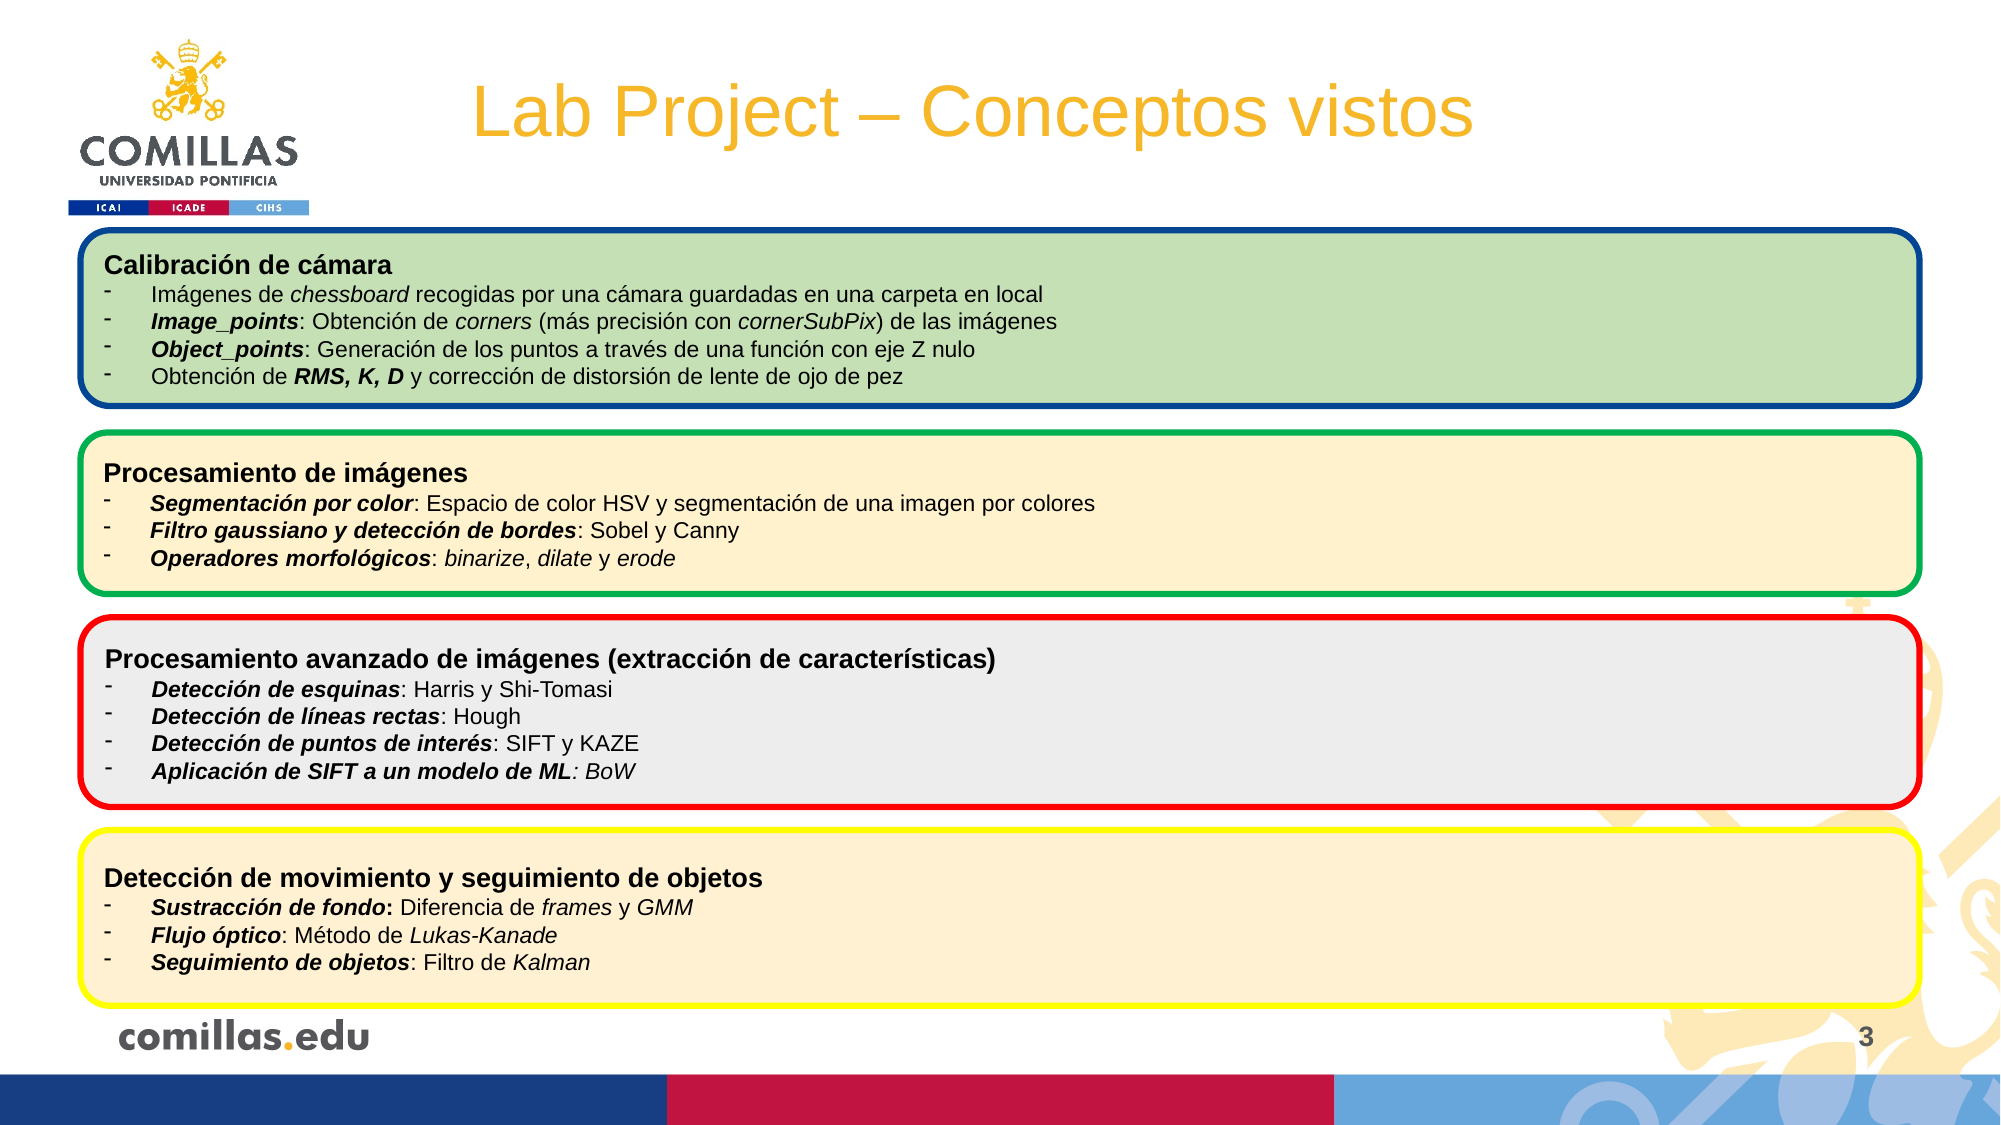

# Lab Project – Conceptos vistos
Calibración de cámara
Imágenes de chessboard recogidas por una cámara guardadas en una carpeta en local
Image_points: Obtención de corners (más precisión con cornerSubPix) de las imágenes
Object_points: Generación de los puntos a través de una función con eje Z nulo
Obtención de RMS, K, D y corrección de distorsión de lente de ojo de pez
Procesamiento de imágenes
Segmentación por color: Espacio de color HSV y segmentación de una imagen por colores
Filtro gaussiano y detección de bordes: Sobel y Canny
Operadores morfológicos: binarize, dilate y erode
Procesamiento avanzado de imágenes (extracción de características)
Detección de esquinas: Harris y Shi-Tomasi
Detección de líneas rectas: Hough
Detección de puntos de interés: SIFT y KAZE
Aplicación de SIFT a un modelo de ML: BoW
Detección de movimiento y seguimiento de objetos
Sustracción de fondo: Diferencia de frames y GMM
Flujo óptico: Método de Lukas-Kanade
Seguimiento de objetos: Filtro de Kalman